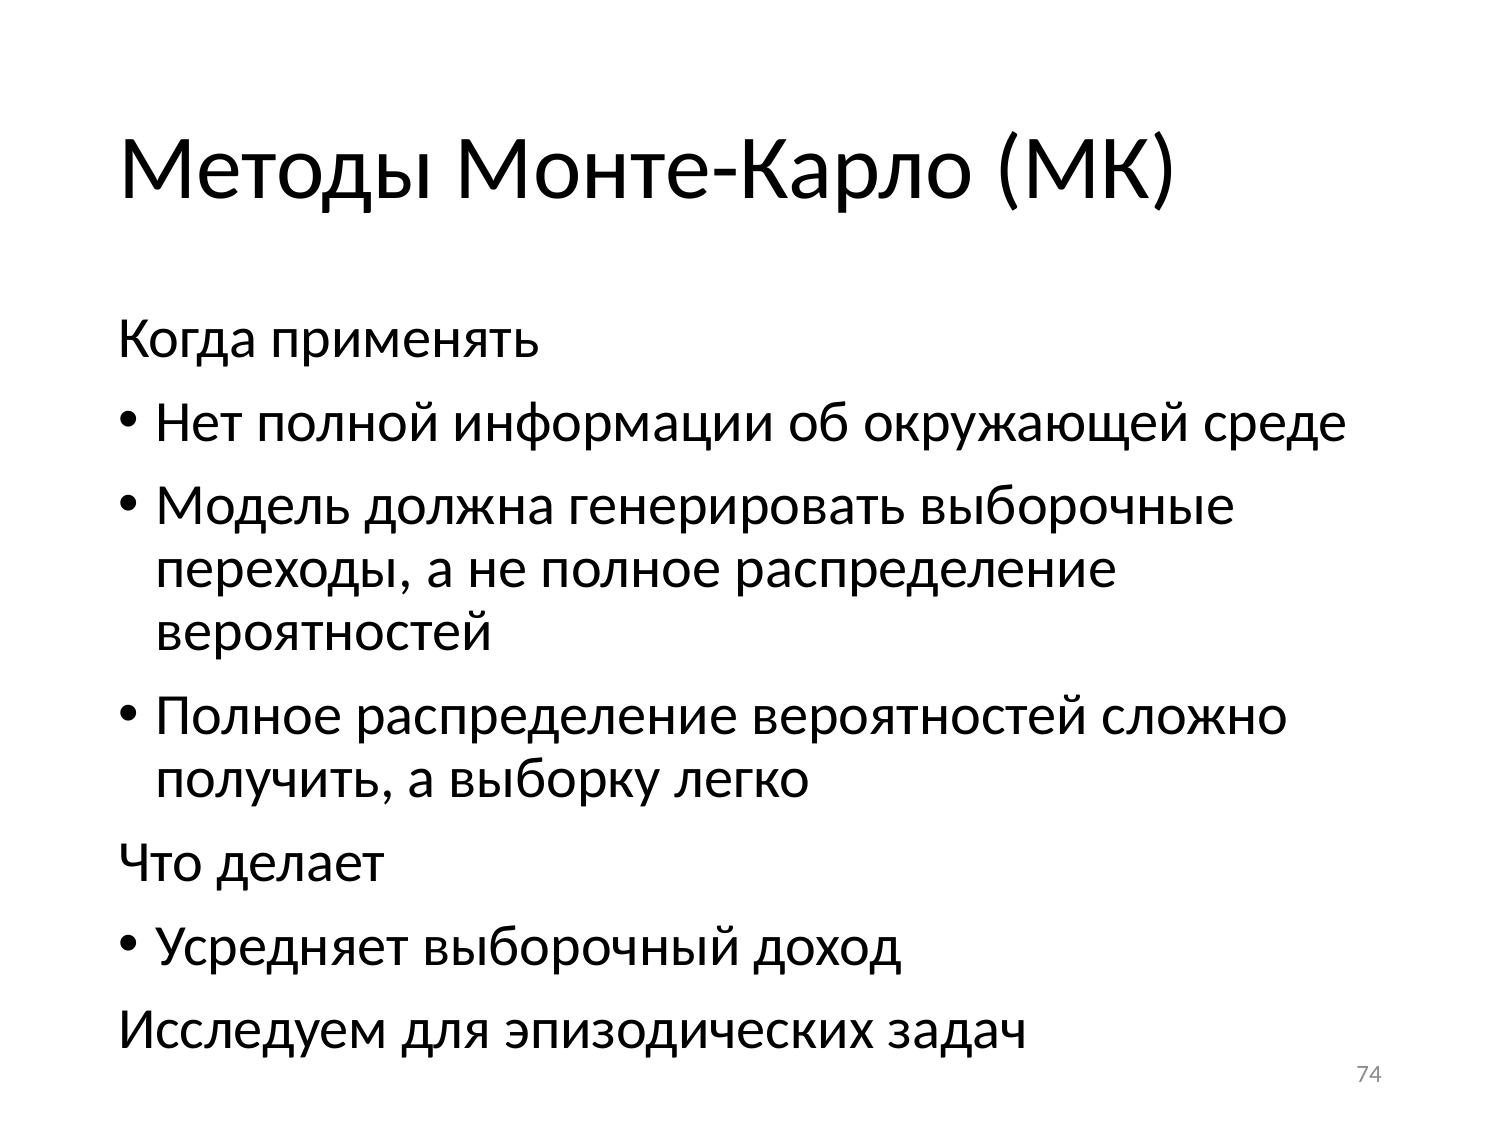

# Методы Монте-Карло (МК)
Когда применять
Нет полной информации об окружающей среде
Модель должна генерировать выборочные переходы, а не полное распределение вероятностей
Полное распределение вероятностей сложно получить, а выборку легко
Что делает
Усредняет выборочный доход
Исследуем для эпизодических задач
74